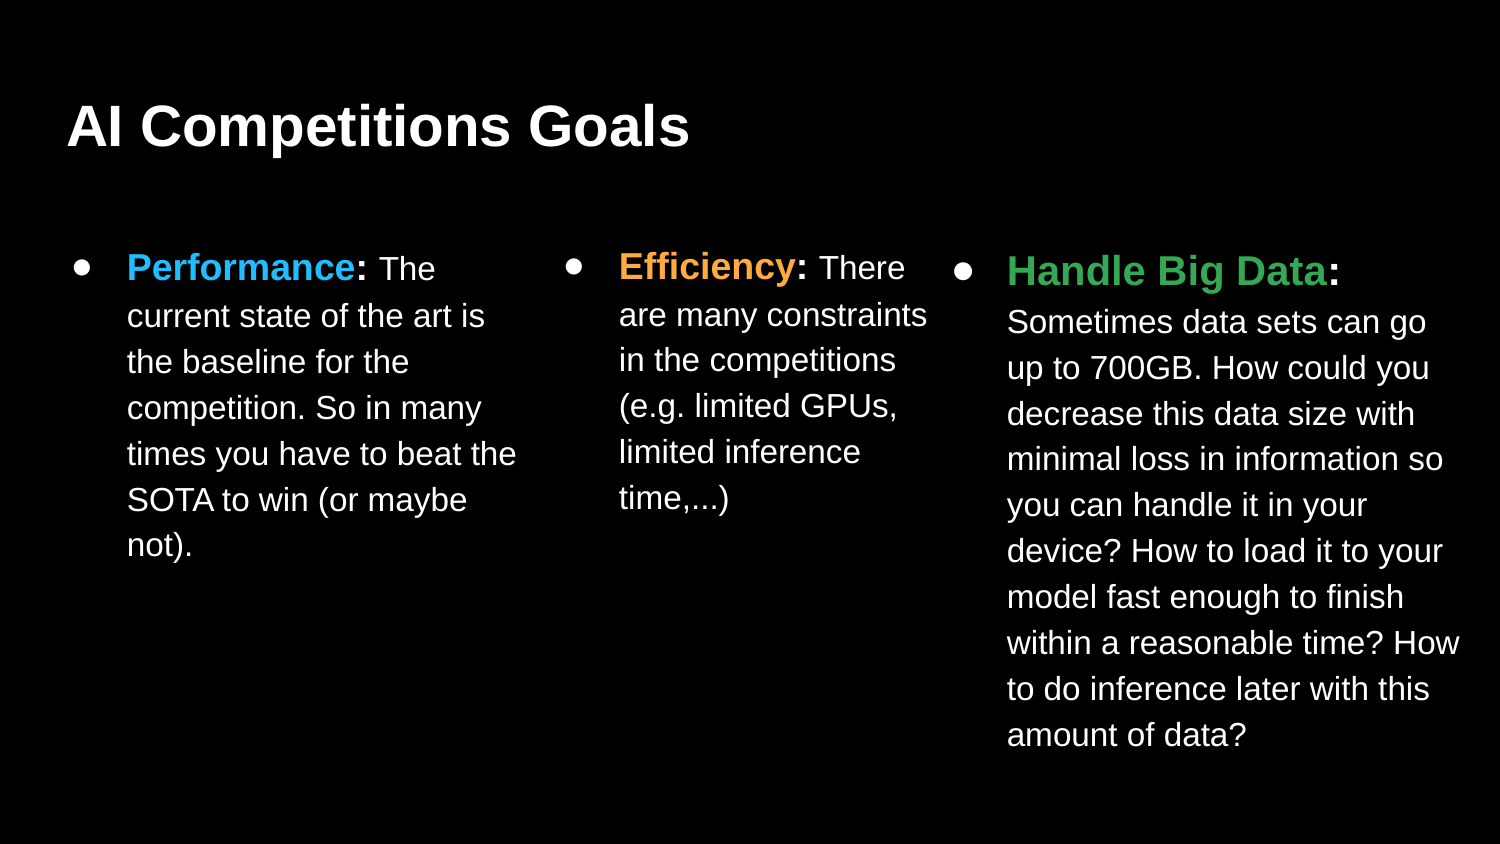

# AI Competitions Goals

Efficiency: There are many constraints in the competitions (e.g. limited GPUs, limited inference time,...)
Performance: The current state of the art is the baseline for the competition. So in many times you have to beat the SOTA to win (or maybe not).
Handle Big Data: Sometimes data sets can go up to 700GB. How could you decrease this data size with minimal loss in information so you can handle it in your device? How to load it to your model fast enough to finish within a reasonable time? How to do inference later with this amount of data?